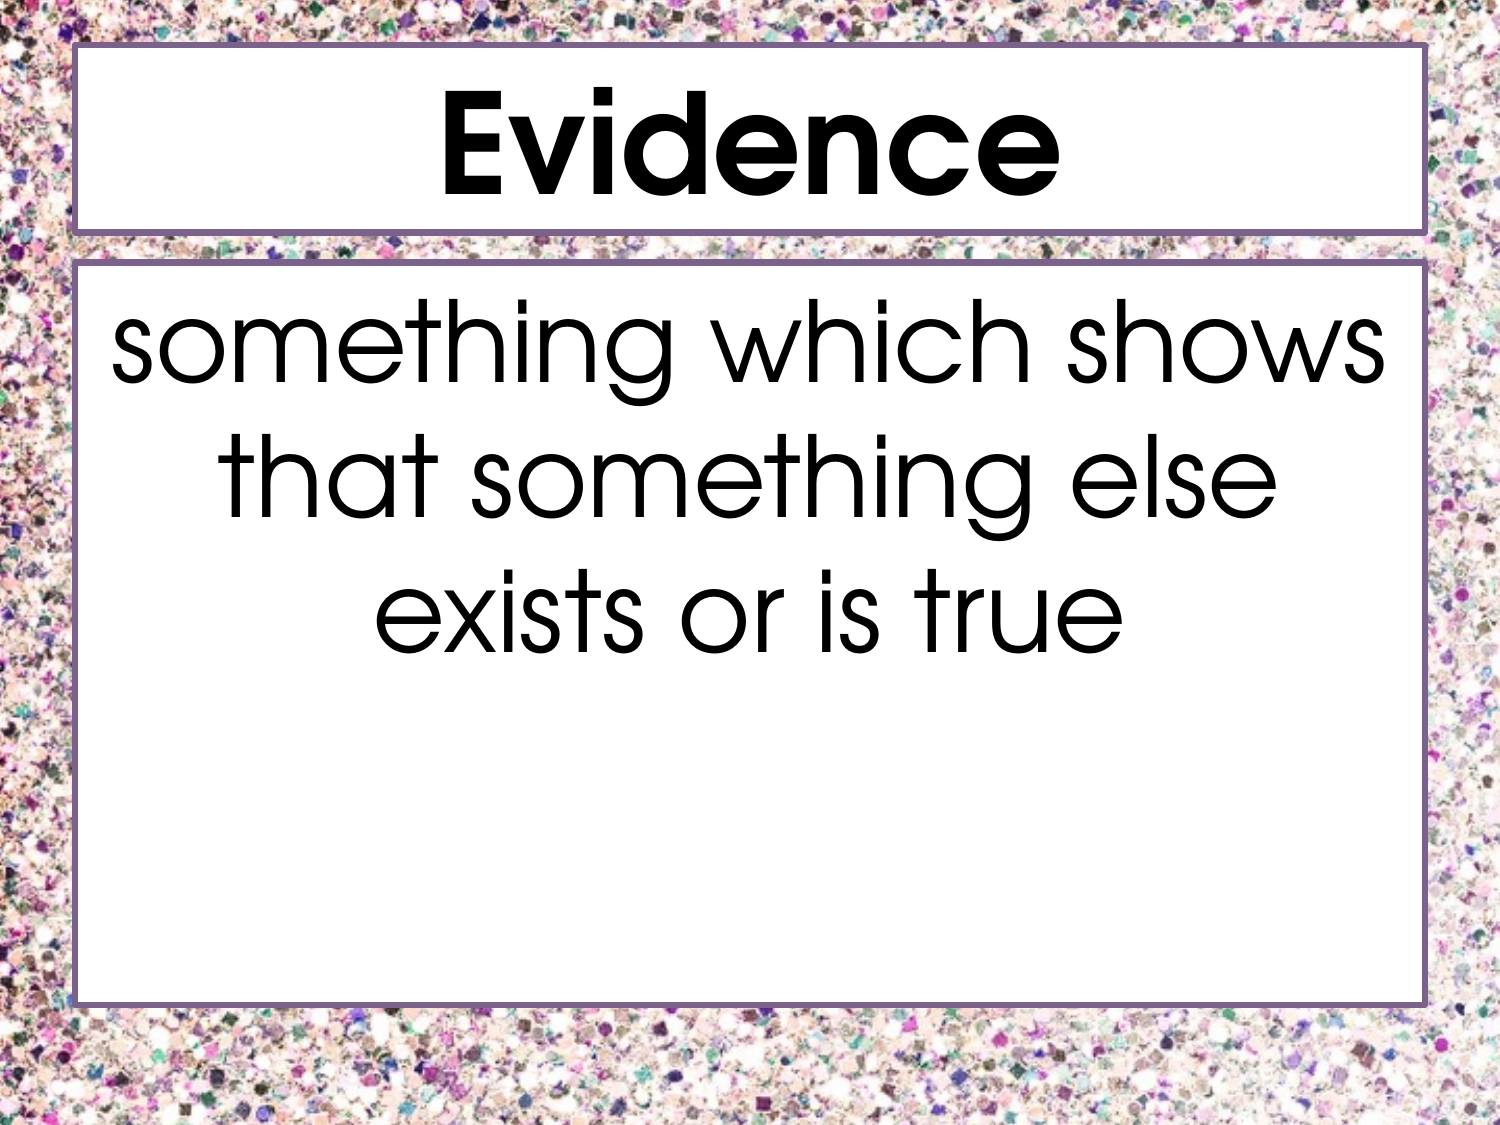

# Evidence
something which shows that something else exists or is true